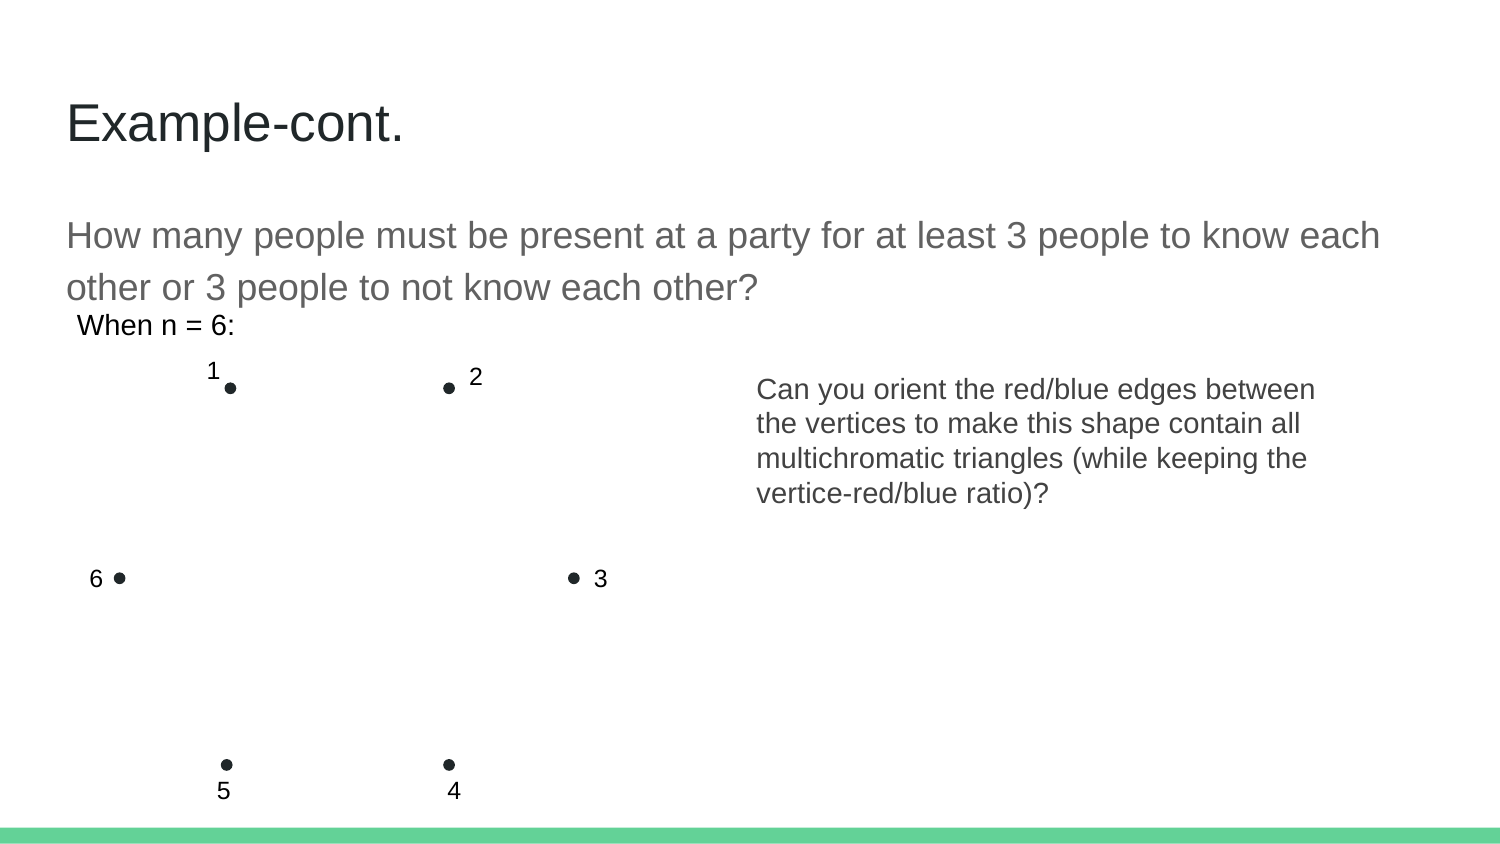

# Example-cont.

How many people must be present at a party for at least 3 people to know each other or 3 people to not know each other?
When n = 6:
1
2
Can you orient the red/blue edges between the vertices to make this shape contain all multichromatic triangles (while keeping the vertice-red/blue ratio)?

6
3

5

4